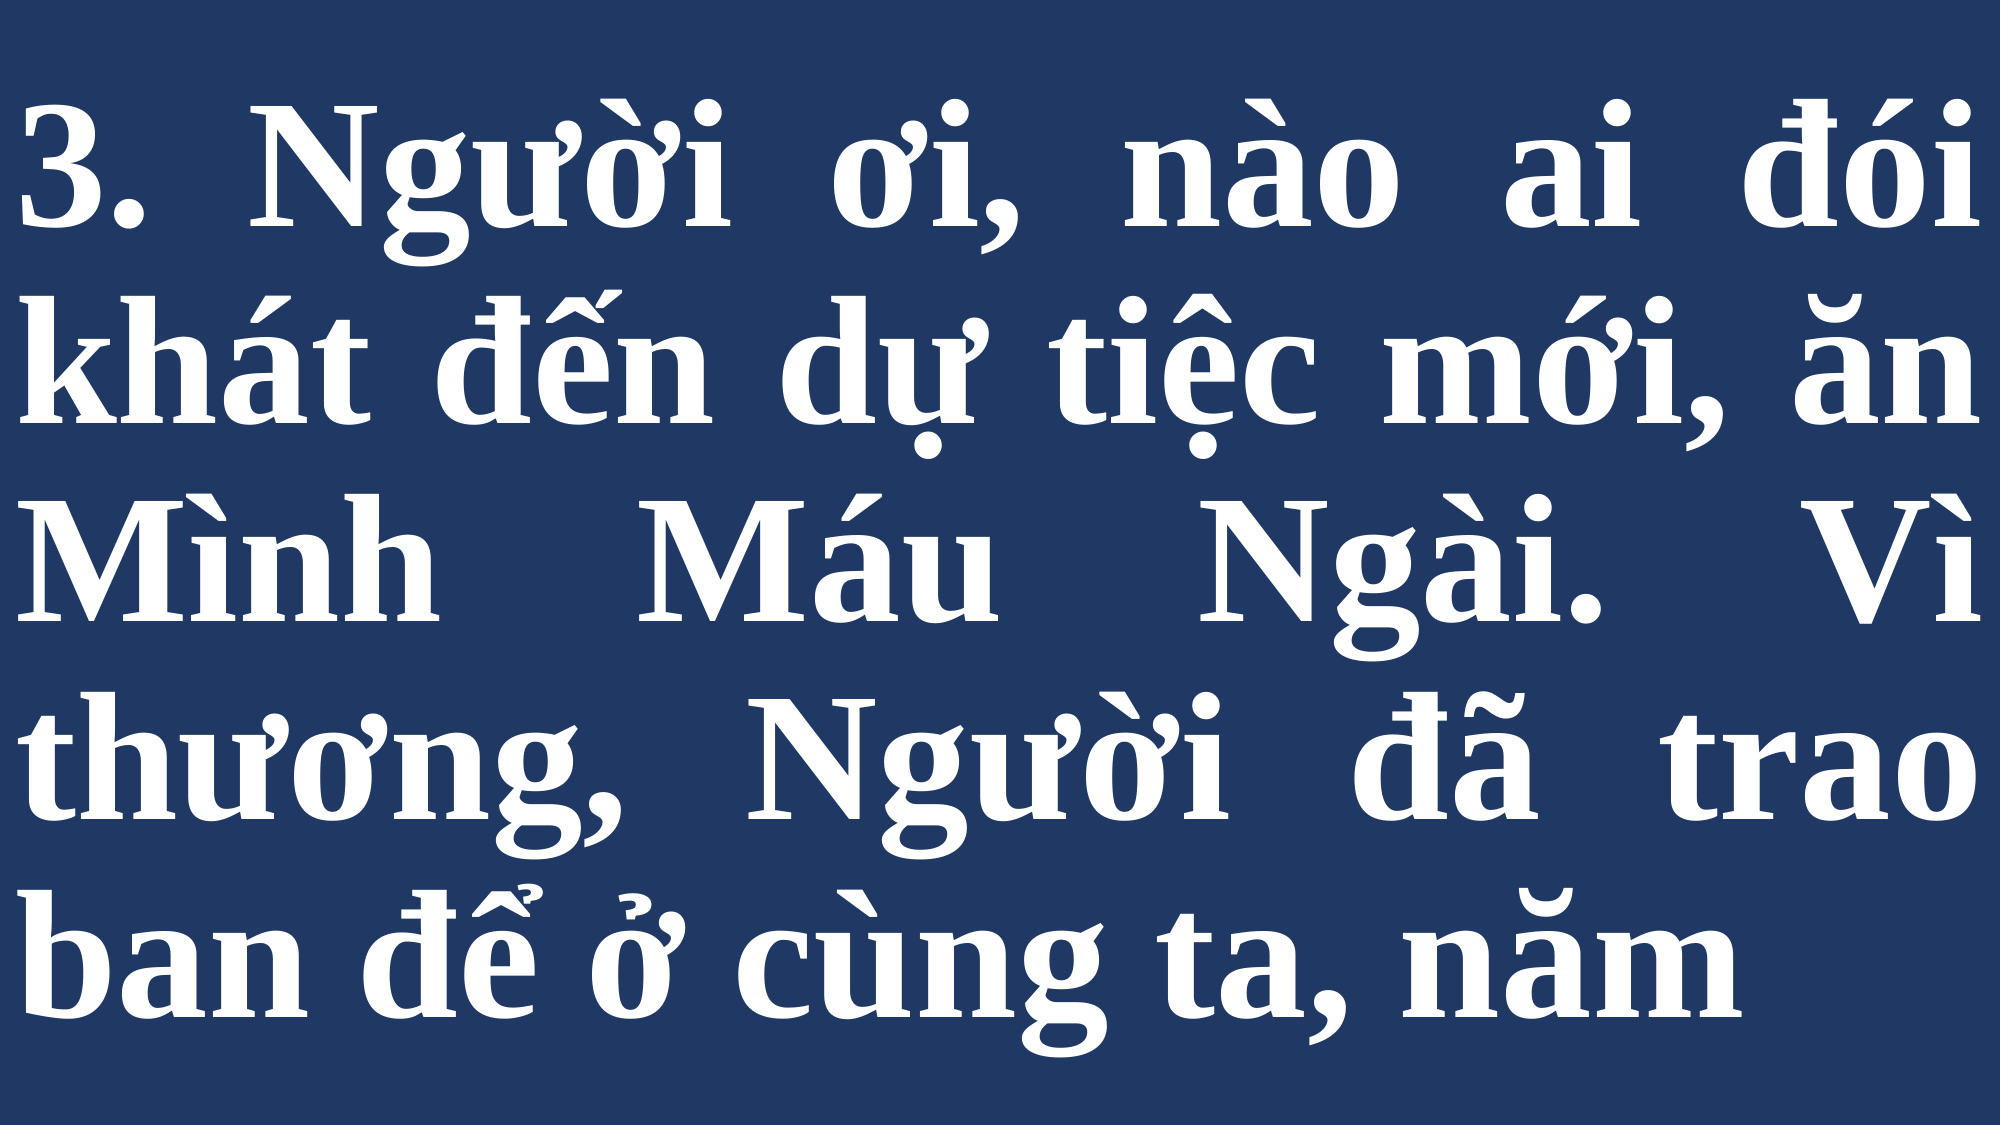

# 3. Người ơi, nào ai đói khát đến dự tiệc mới, ăn Mình Máu Ngài. Vì thương, Người đã trao ban để ở cùng ta, năm